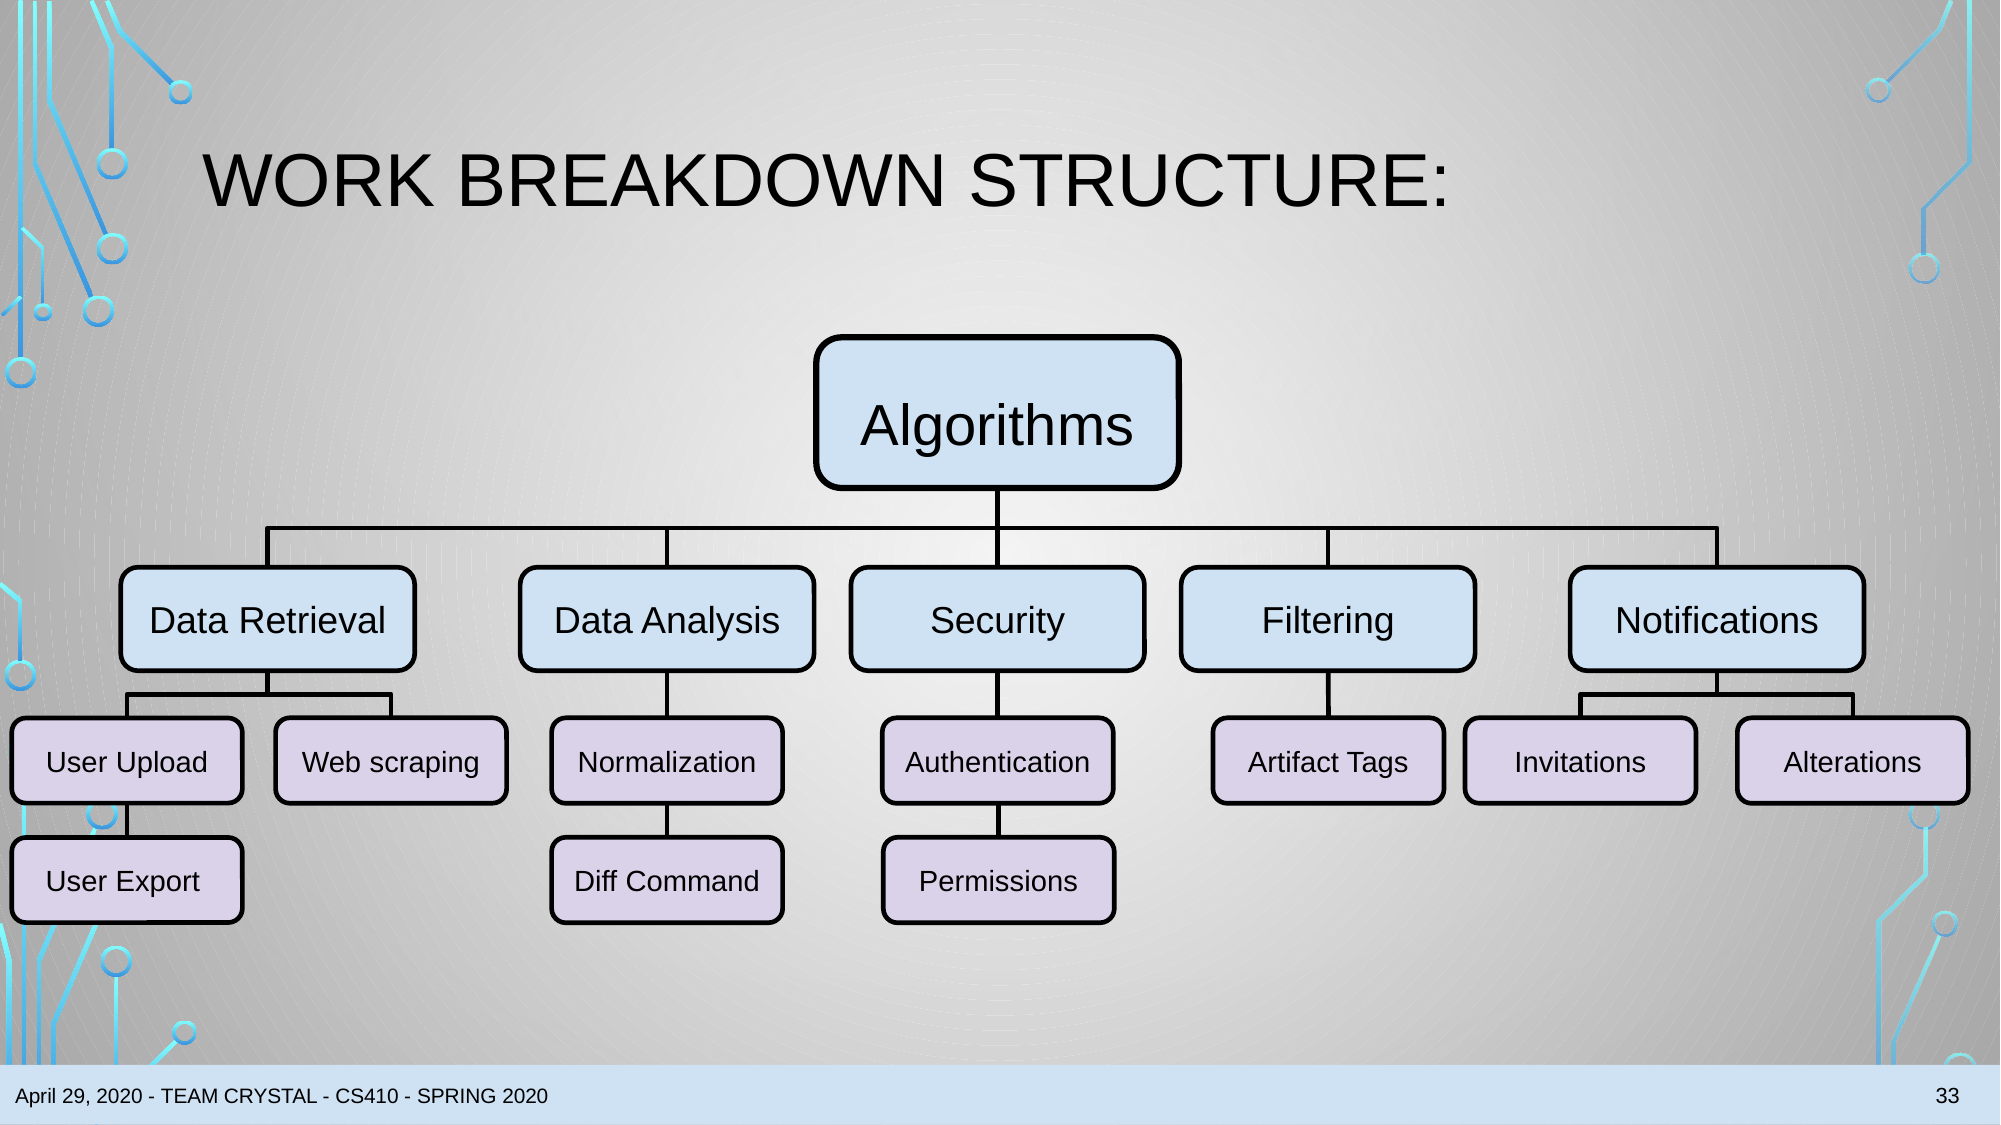

# WORK BREAKDOWN STRUCTURE:

Algorithms
Data Analysis
Notifications
Data Retrieval
Security
Filtering
Invitations
Web scraping
Normalization
Authentication
Artifact Tags
Alterations
User Upload
Diff Command
Permissions
User Export
33